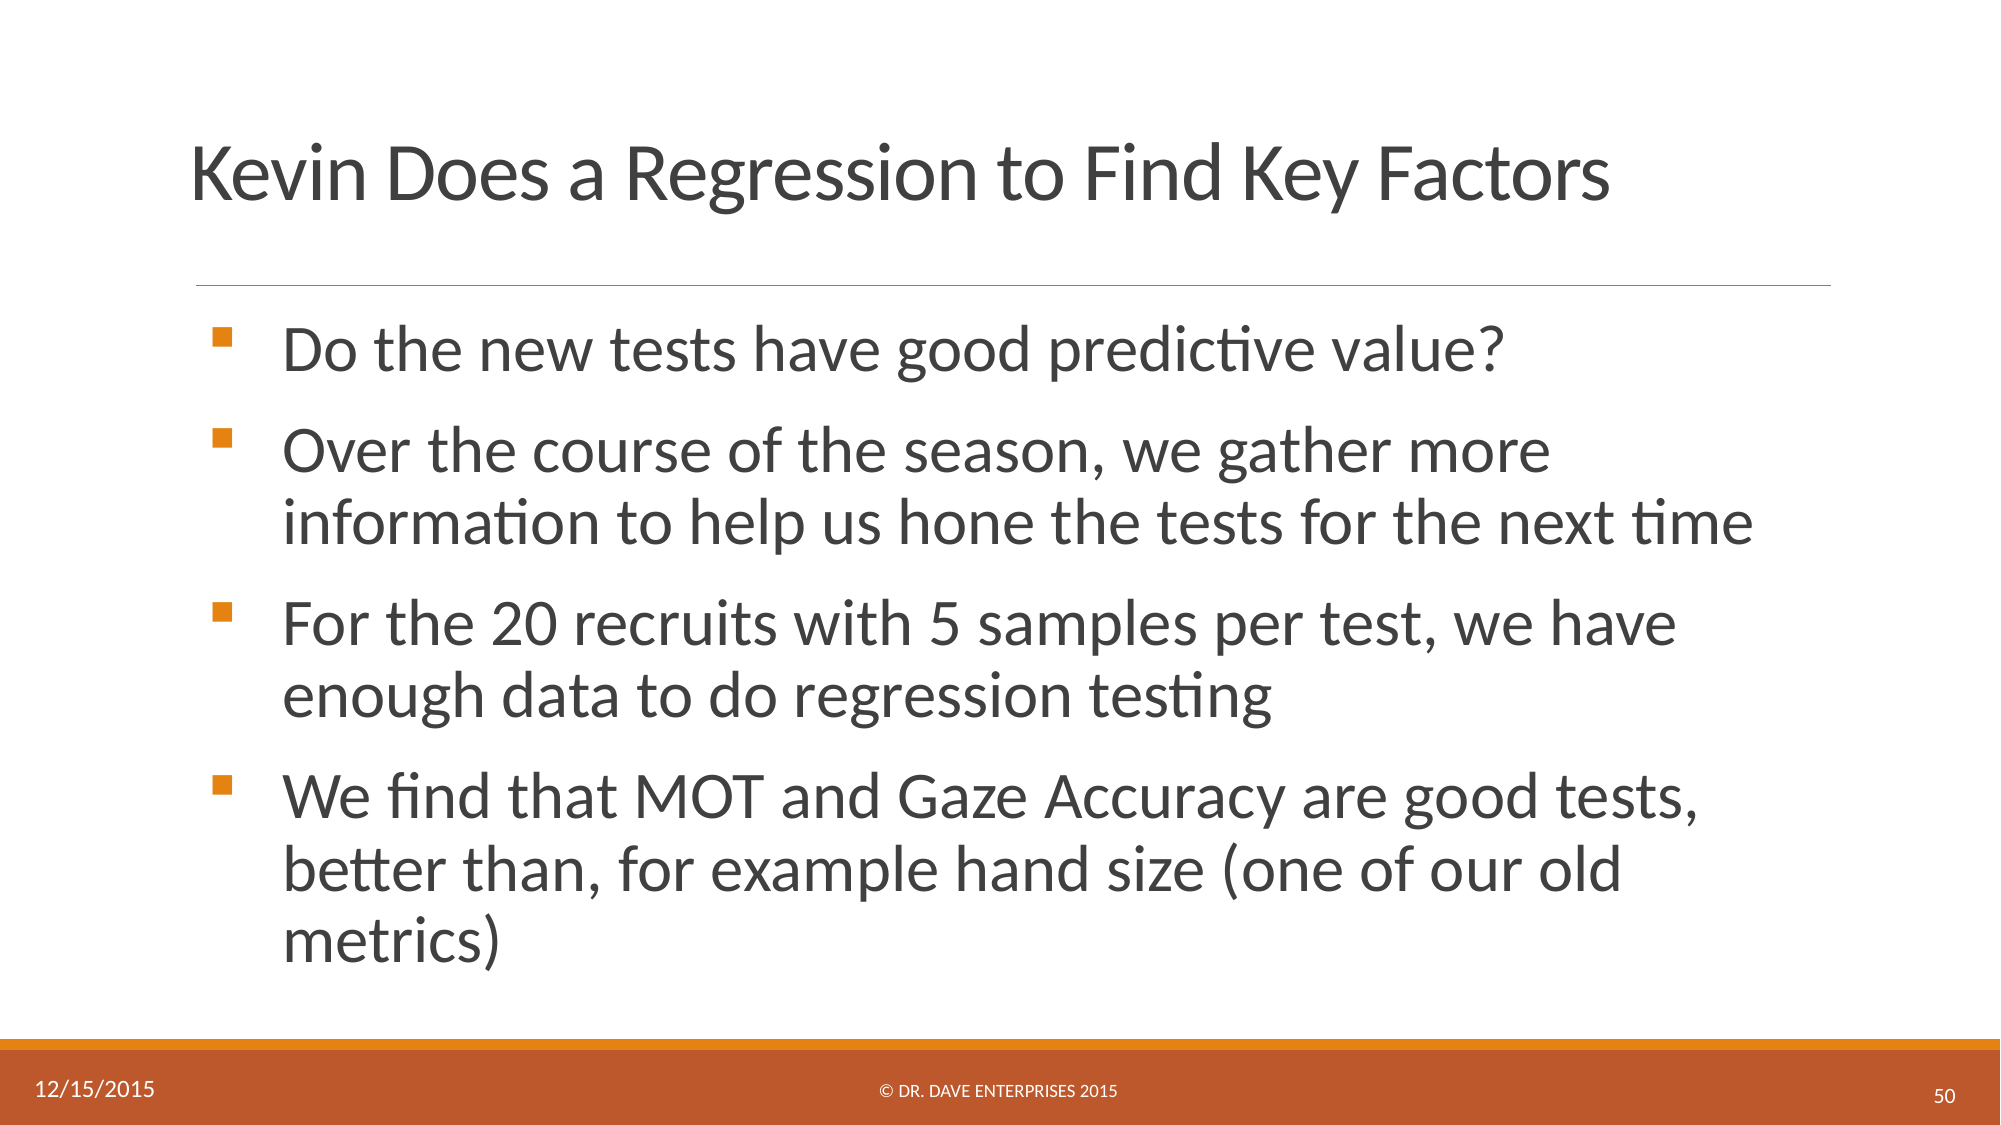

# Kevin Does a Regression to Find Key Factors
Do the new tests have good predictive value?
Over the course of the season, we gather more information to help us hone the tests for the next time
For the 20 recruits with 5 samples per test, we have enough data to do regression testing
We find that MOT and Gaze Accuracy are good tests, better than, for example hand size (one of our old metrics)
© Dr. Dave Enterprises 2015
12/15/2015
50